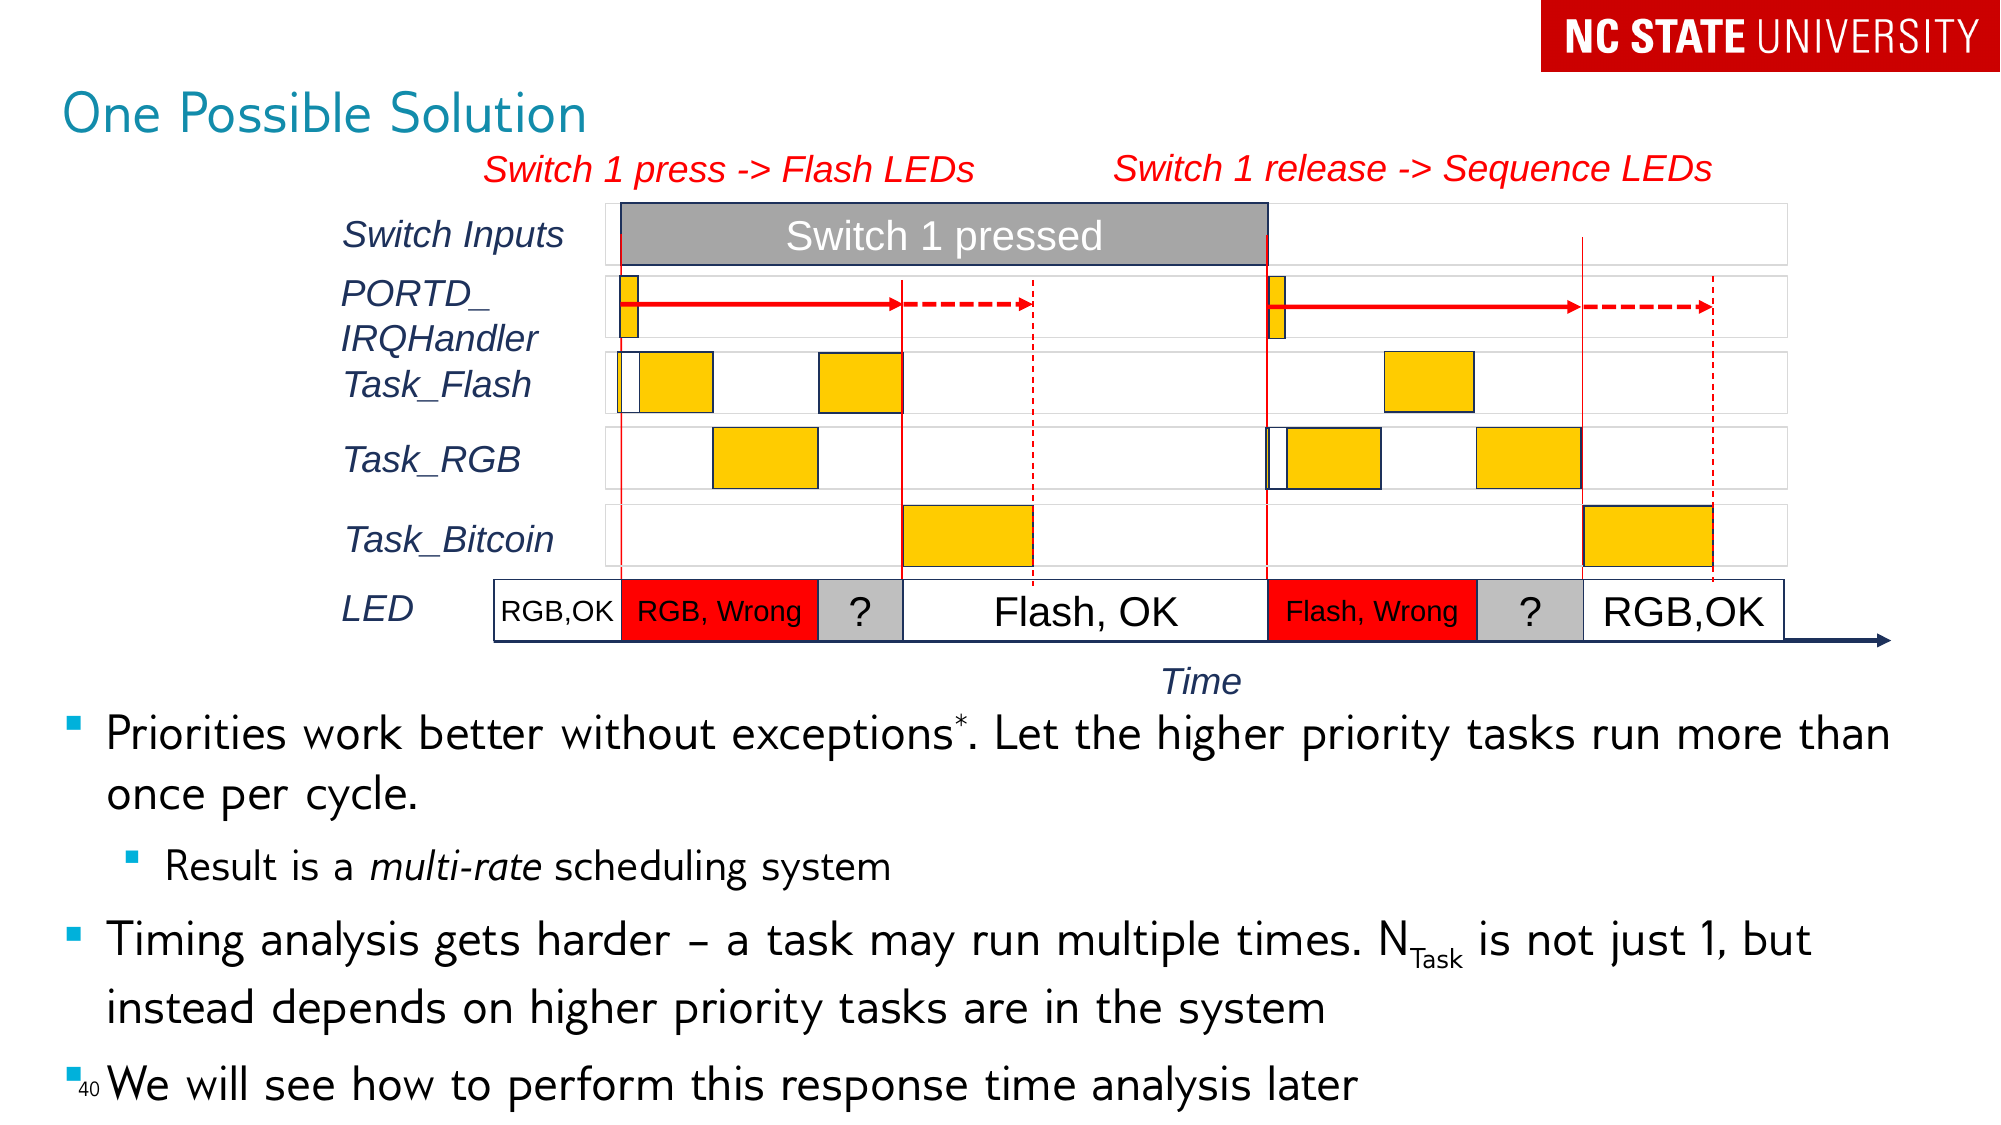

# One Possible Solution
Switch 1 release -> Sequence LEDs
Switch 1 press -> Flash LEDs

Switch 1 pressed
Switch Inputs

PORTD_ IRQHandler

Task_Flash

Task_RGB

Task_Bitcoin
LED
?
RGB,OK
RGB,OK
RGB, Wrong
Flash, OK
Flash, Wrong
?

Time
Priorities work better without exceptions*. Let the higher priority tasks run more than once per cycle.
Result is a multi-rate scheduling system
Timing analysis gets harder – a task may run multiple times. NTask is not just 1, but instead depends on higher priority tasks are in the system
We will see how to perform this response time analysis later